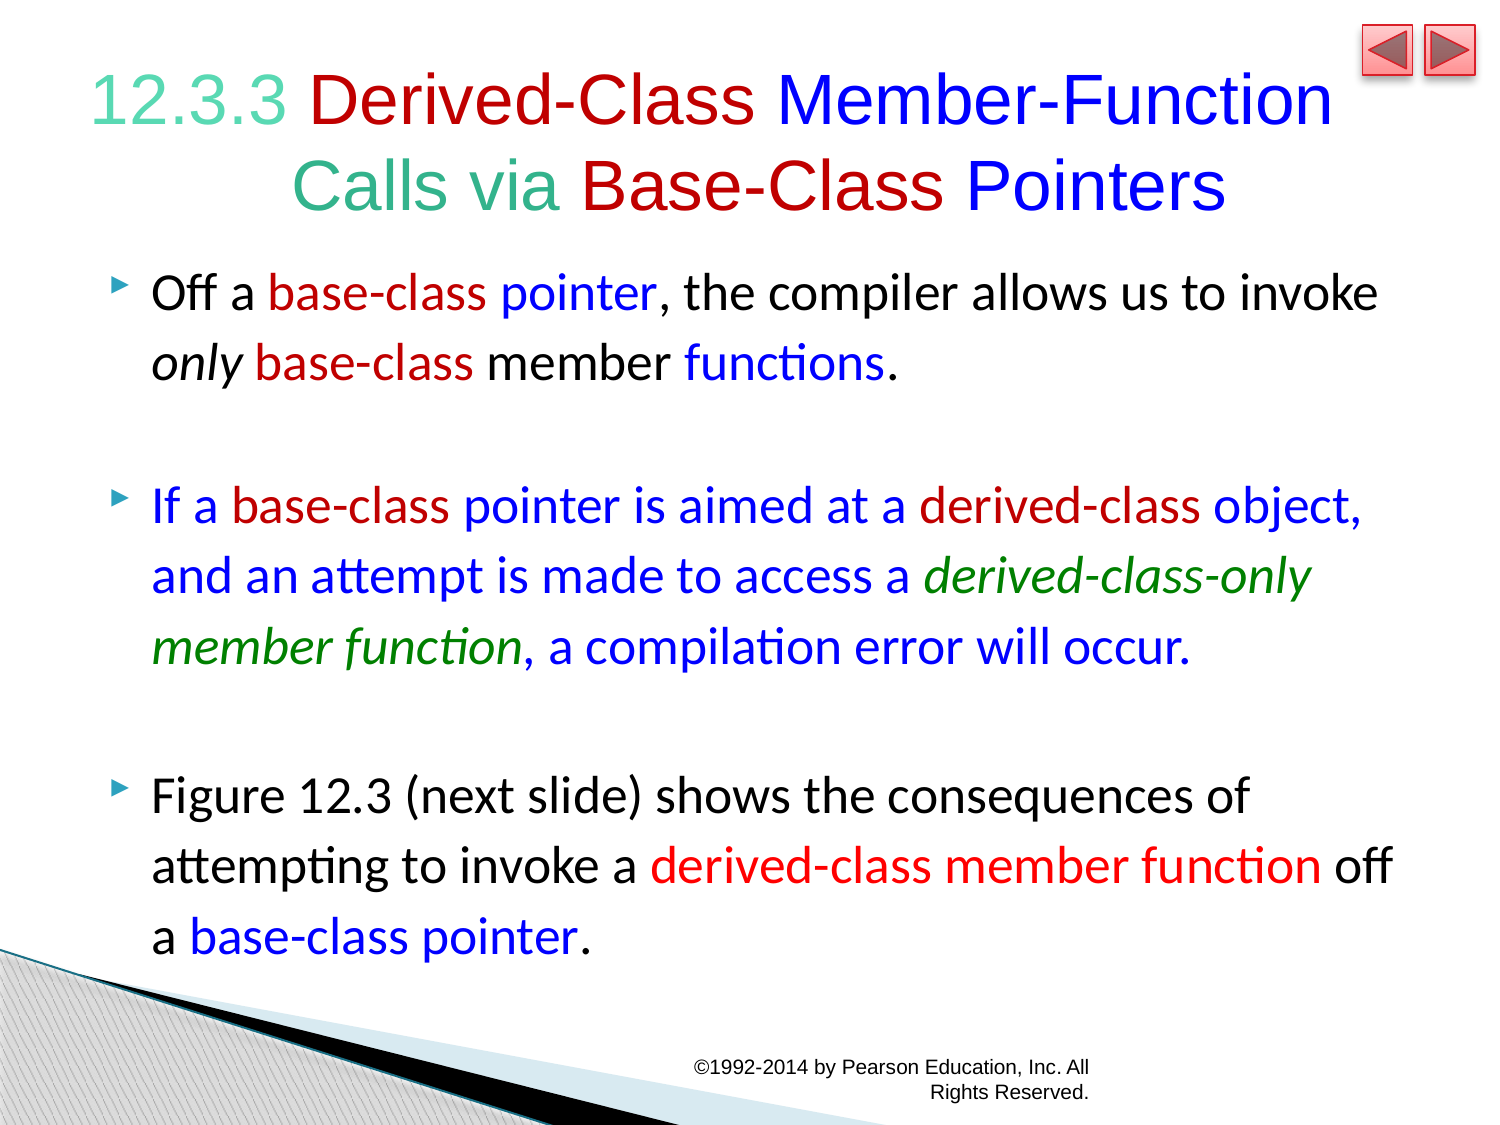

# 12.3.3 Derived-Class Member-Function Calls via Base-Class Pointers
Off a base-class pointer, the compiler allows us to invoke only base-class member functions.
If a base-class pointer is aimed at a derived-class object, and an attempt is made to access a derived-class-only member function, a compilation error will occur.
Figure 12.3 (next slide) shows the consequences of attempting to invoke a derived-class member function off a base-class pointer.
©1992-2014 by Pearson Education, Inc. All Rights Reserved.